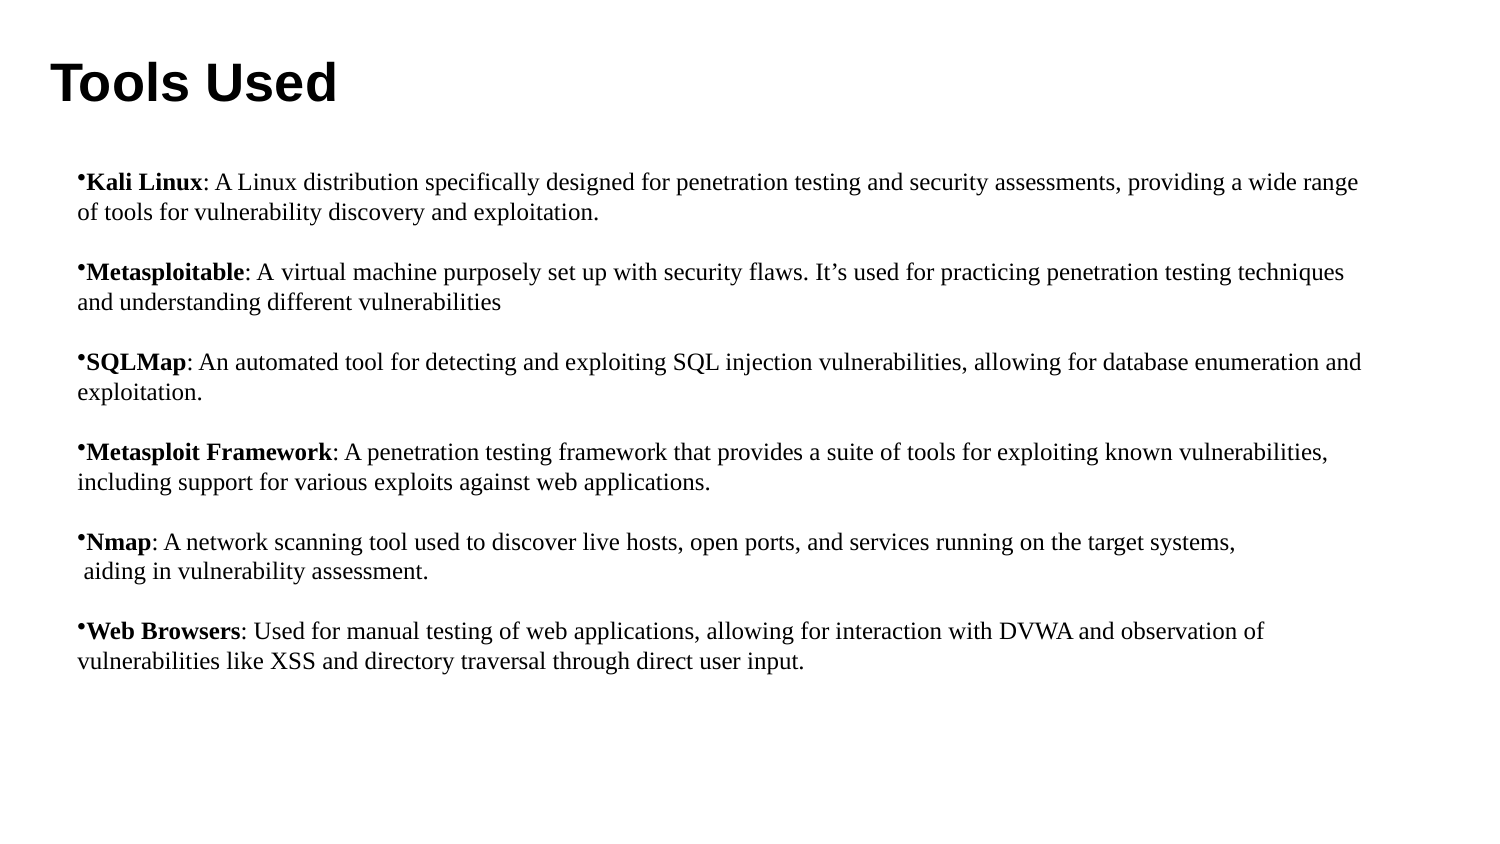

Kali Linux: A Linux distribution specifically designed for penetration testing and security assessments, providing a wide range of tools for vulnerability discovery and exploitation.

Metasploitable: A virtual machine purposely set up with security flaws. It’s used for practicing penetration testing techniques and understanding different vulnerabilities

SQLMap: An automated tool for detecting and exploiting SQL injection vulnerabilities, allowing for database enumeration and exploitation.

Metasploit Framework: A penetration testing framework that provides a suite of tools for exploiting known vulnerabilities, including support for various exploits against web applications.

Nmap: A network scanning tool used to discover live hosts, open ports, and services running on the target systems,
 aiding in vulnerability assessment.

Web Browsers: Used for manual testing of web applications, allowing for interaction with DVWA and observation of vulnerabilities like XSS and directory traversal through direct user input.
# Tools Used